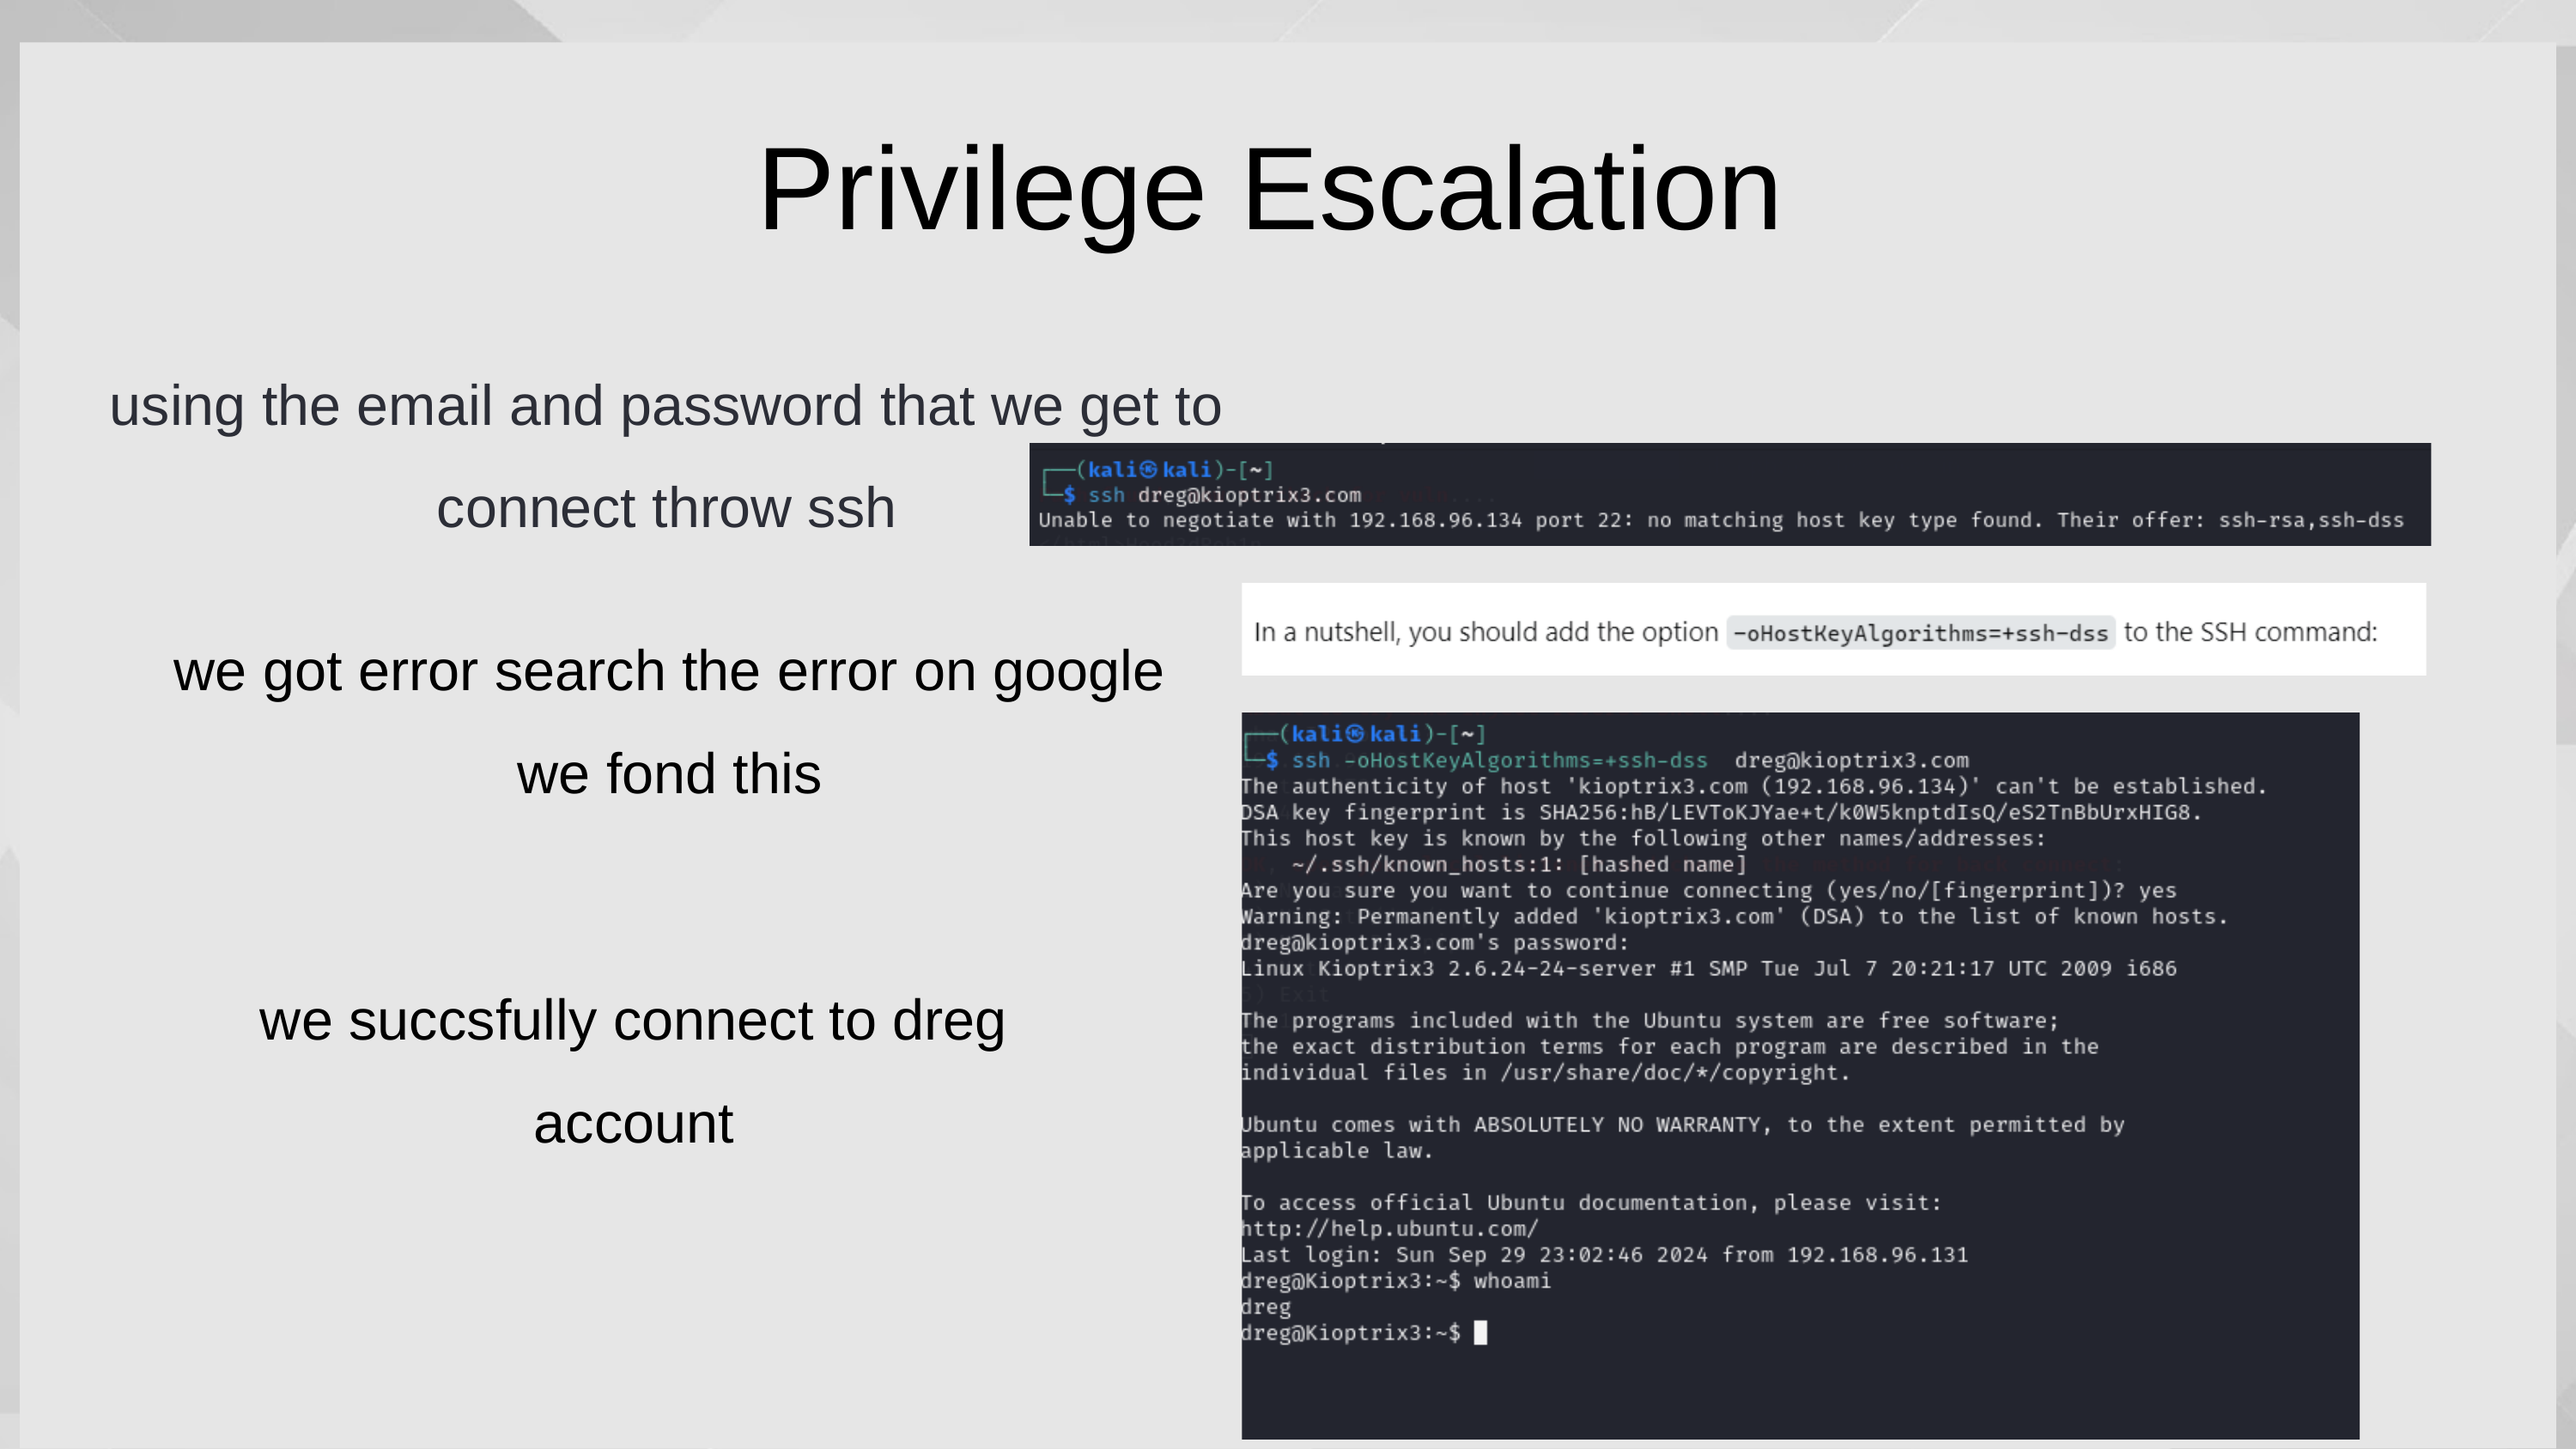

Privilege Escalation
using the email and password that we get to connect throw ssh

we got error search the error on google we fond this

we succsfully connect to dreg account